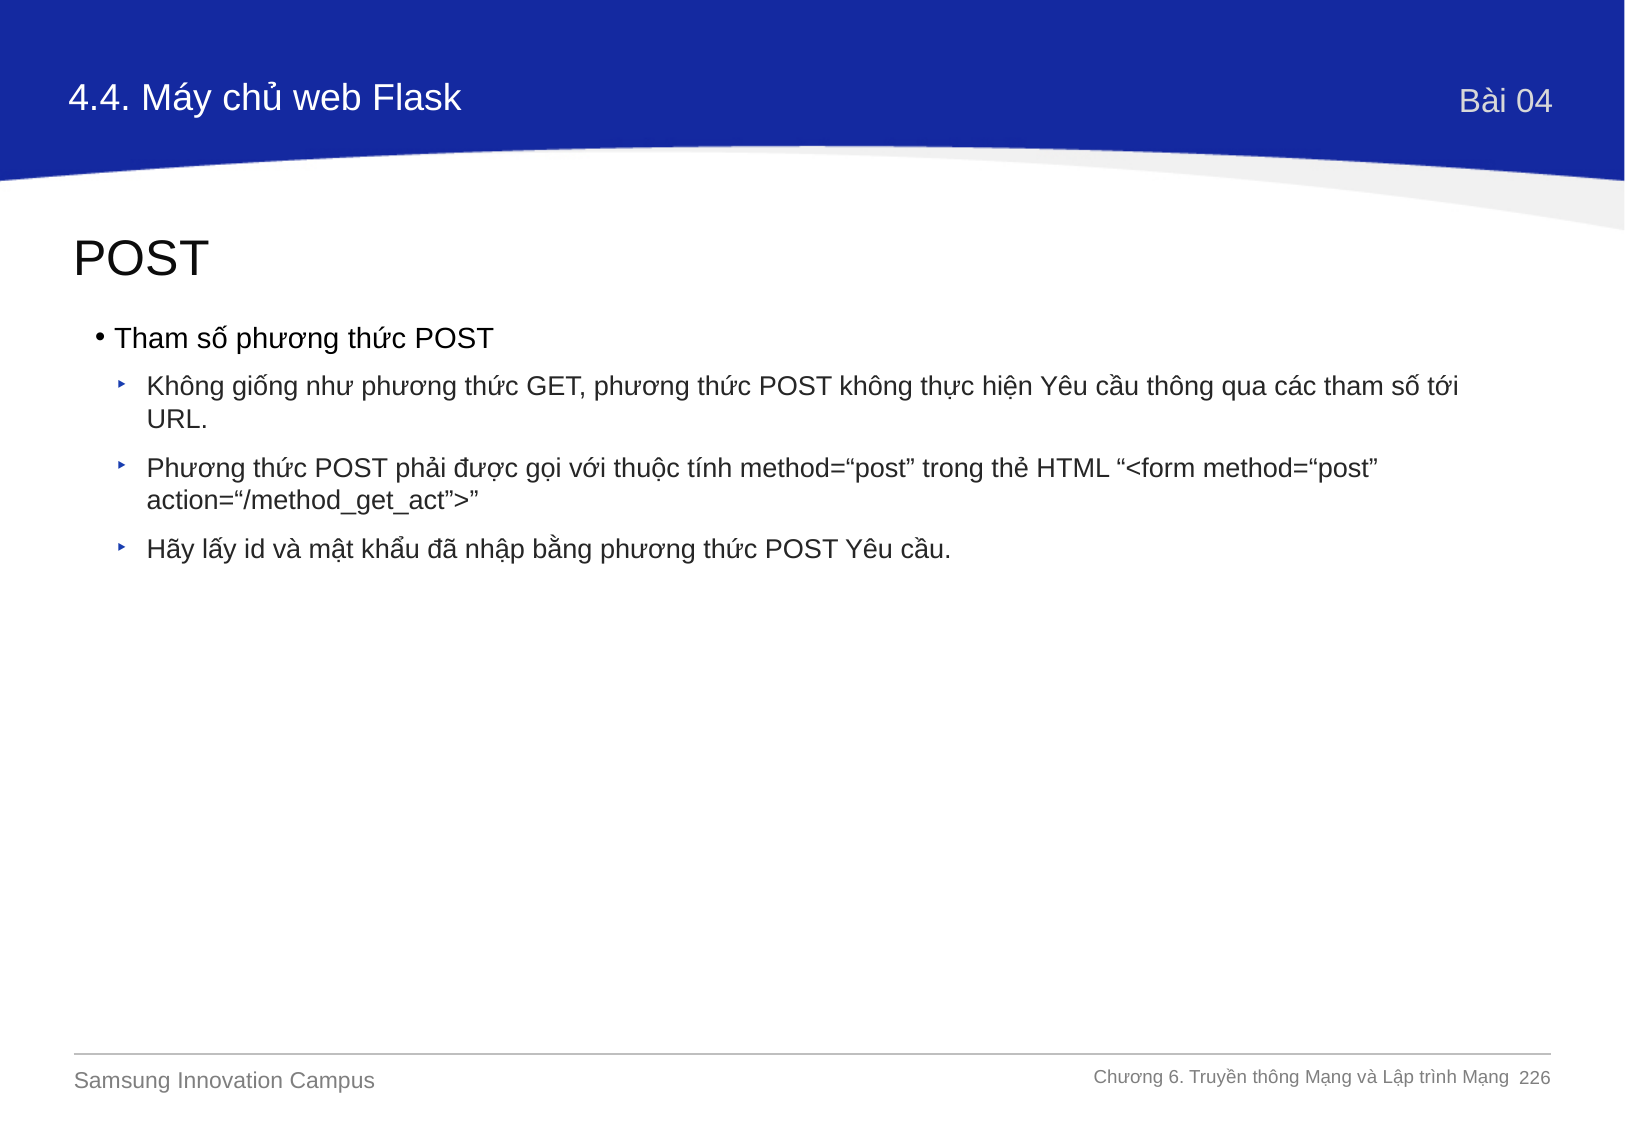

4.4. Máy chủ web Flask
Bài 04
POST
Tham số phương thức POST
Không giống như phương thức GET, phương thức POST không thực hiện Yêu cầu thông qua các tham số tới URL.
Phương thức POST phải được gọi với thuộc tính method=“post” trong thẻ HTML “<form method=“post” action=“/method_get_act”>”
Hãy lấy id và mật khẩu đã nhập bằng phương thức POST Yêu cầu.